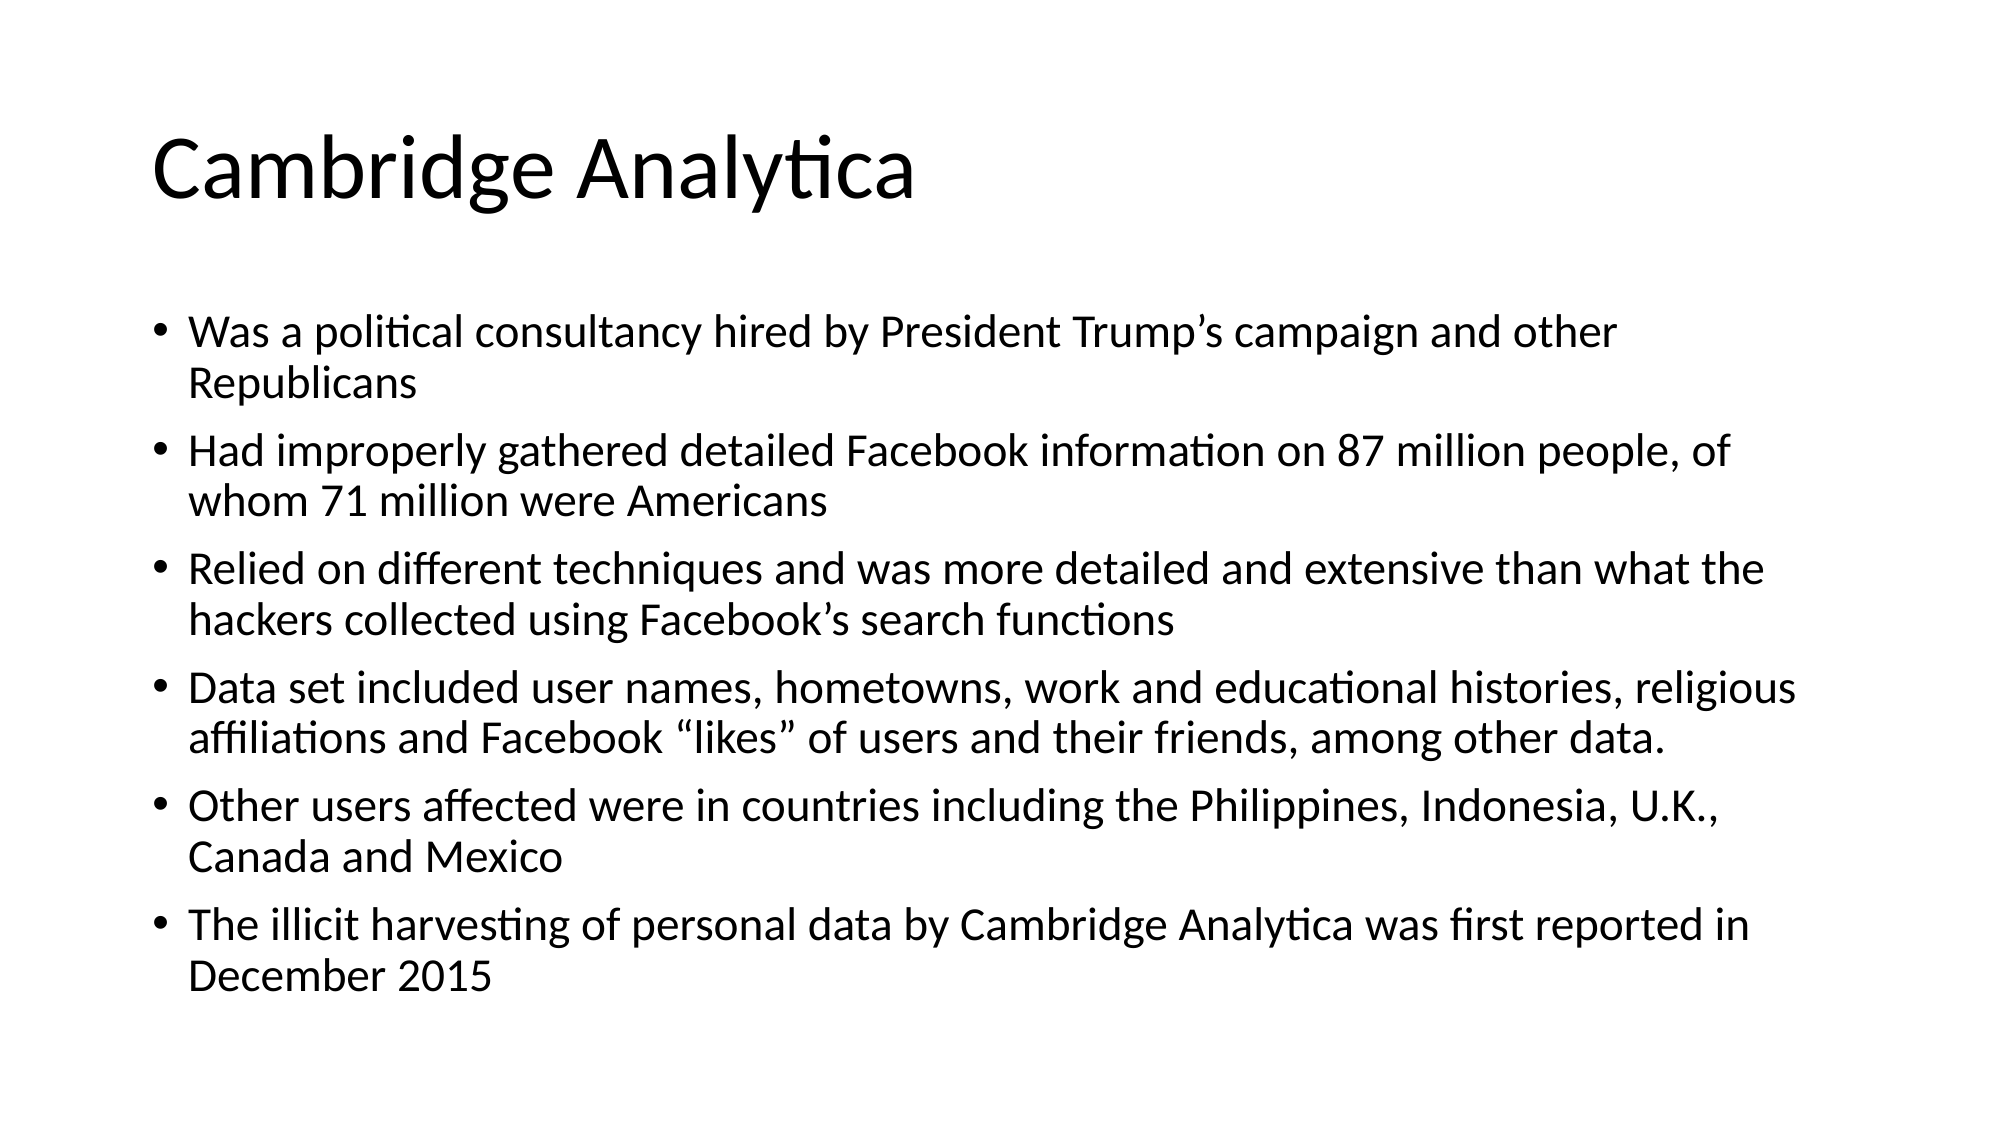

# Cambridge Analytica
Was a political consultancy hired by President Trump’s campaign and other Republicans
Had improperly gathered detailed Facebook information on 87 million people, of whom 71 million were Americans
Relied on different techniques and was more detailed and extensive than what the hackers collected using Facebook’s search functions
Data set included user names, hometowns, work and educational histories, religious affiliations and Facebook “likes” of users and their friends, among other data.
Other users affected were in countries including the Philippines, Indonesia, U.K., Canada and Mexico
The illicit harvesting of personal data by Cambridge Analytica was first reported in December 2015